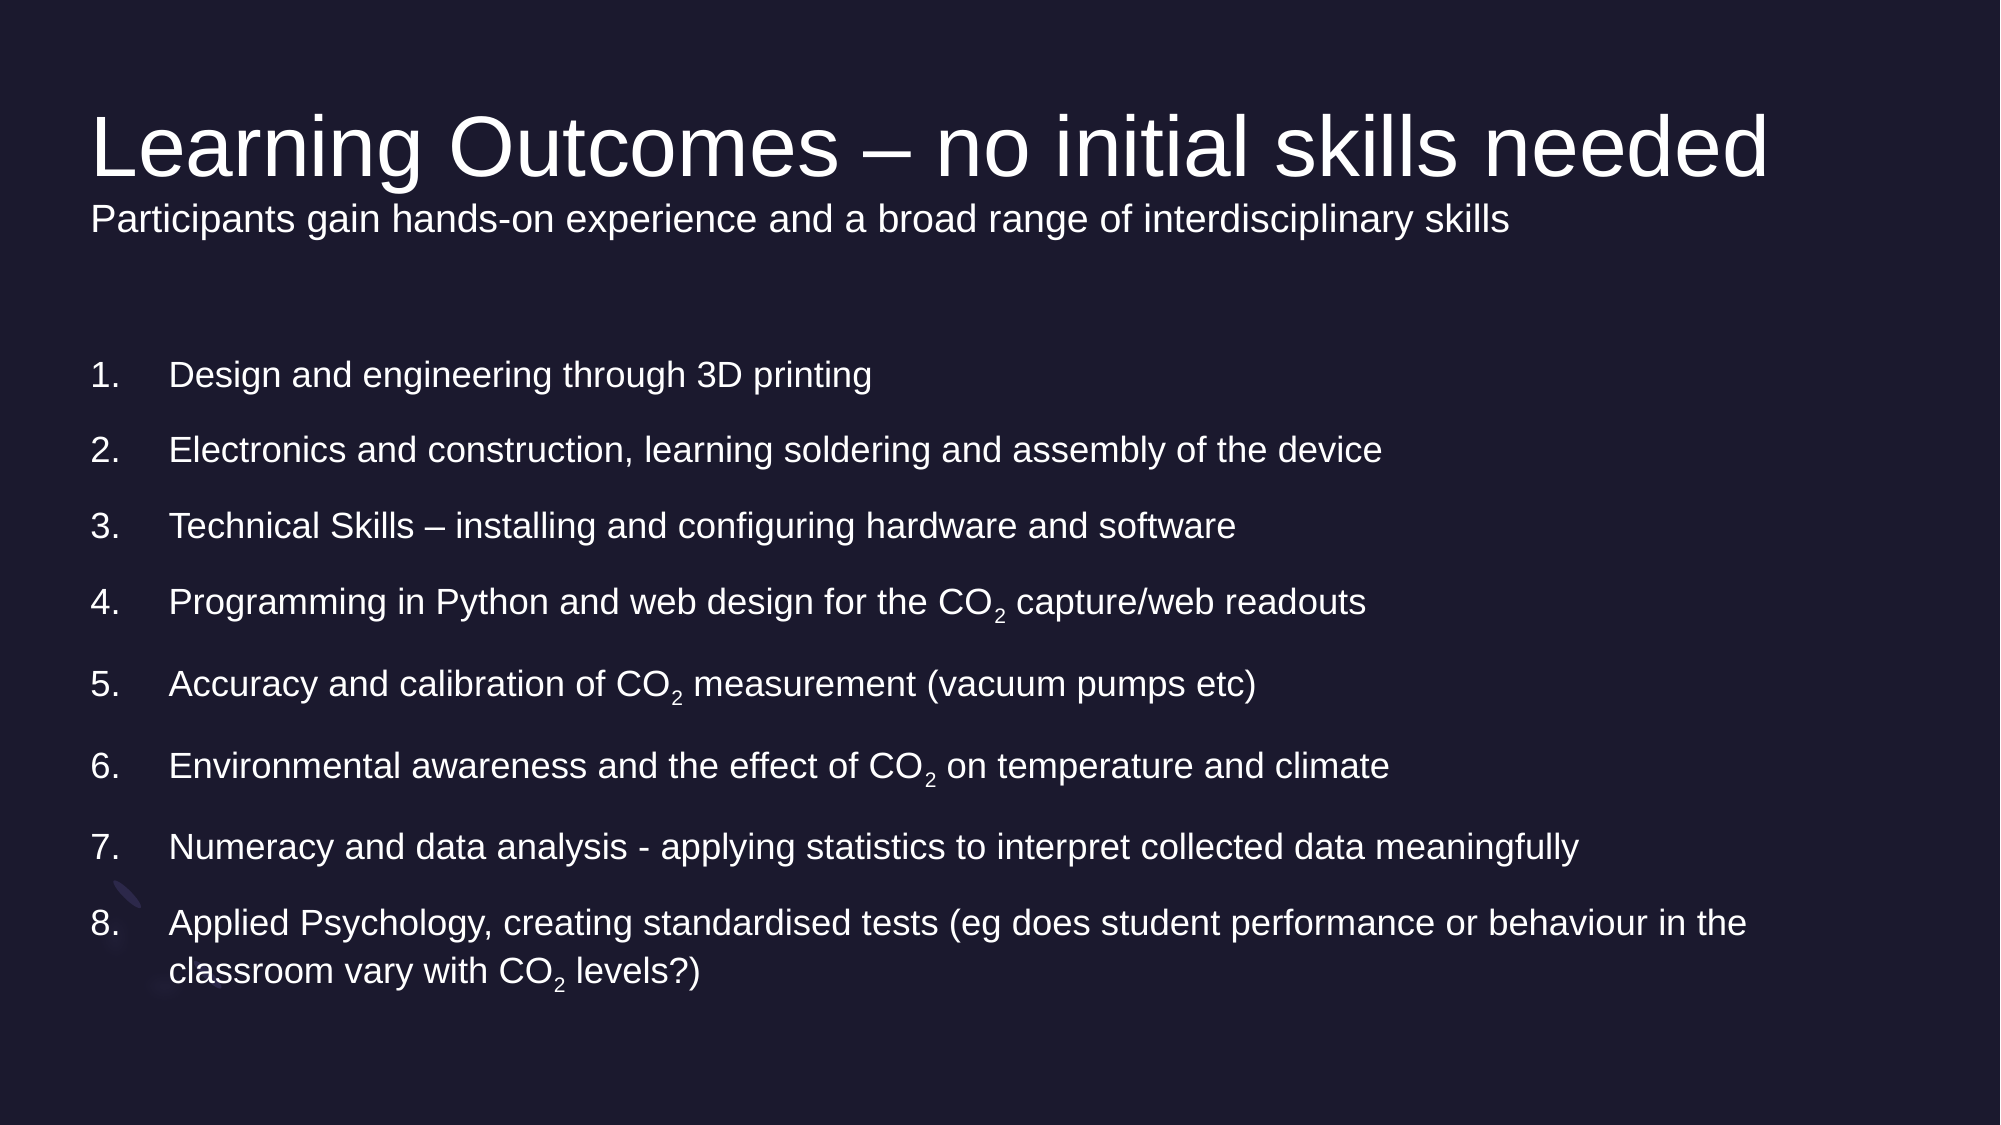

# Learning Outcomes – no initial skills needed Participants gain hands-on experience and a broad range of interdisciplinary skills
Design and engineering through 3D printing
Electronics and construction, learning soldering and assembly of the device
Technical Skills – installing and configuring hardware and software
Programming in Python and web design for the CO2 capture/web readouts
Accuracy and calibration of CO2 measurement (vacuum pumps etc)
Environmental awareness and the effect of CO2 on temperature and climate
Numeracy and data analysis - applying statistics to interpret collected data meaningfully
Applied Psychology, creating standardised tests (eg does student performance or behaviour in the classroom vary with CO2 levels?)